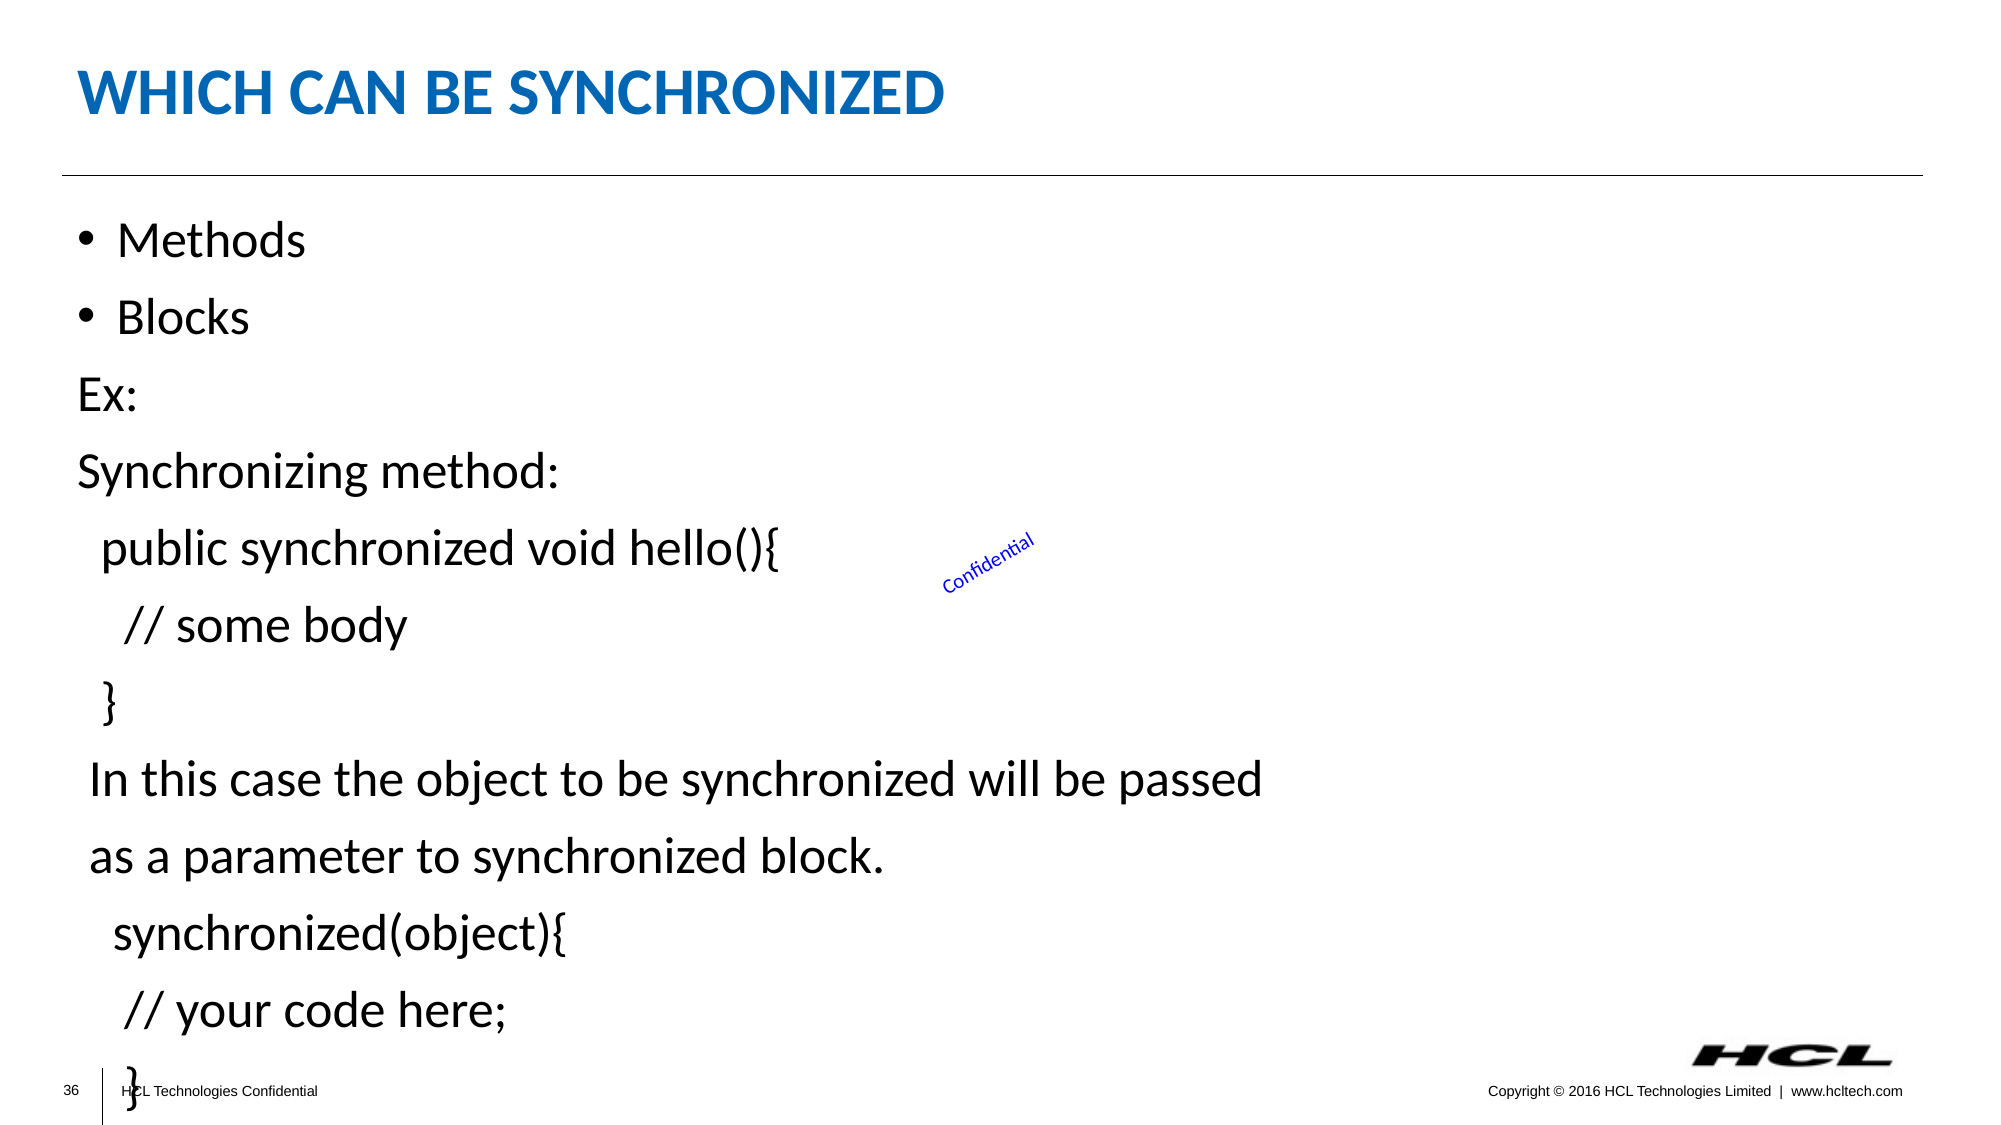

# Which can be synchronized
Methods
Blocks
Ex:
Synchronizing method:
  public synchronized void hello(){
    // some body
  }
 In this case the object to be synchronized will be passed
 as a parameter to synchronized block.
   synchronized(object){
    // your code here;
    }